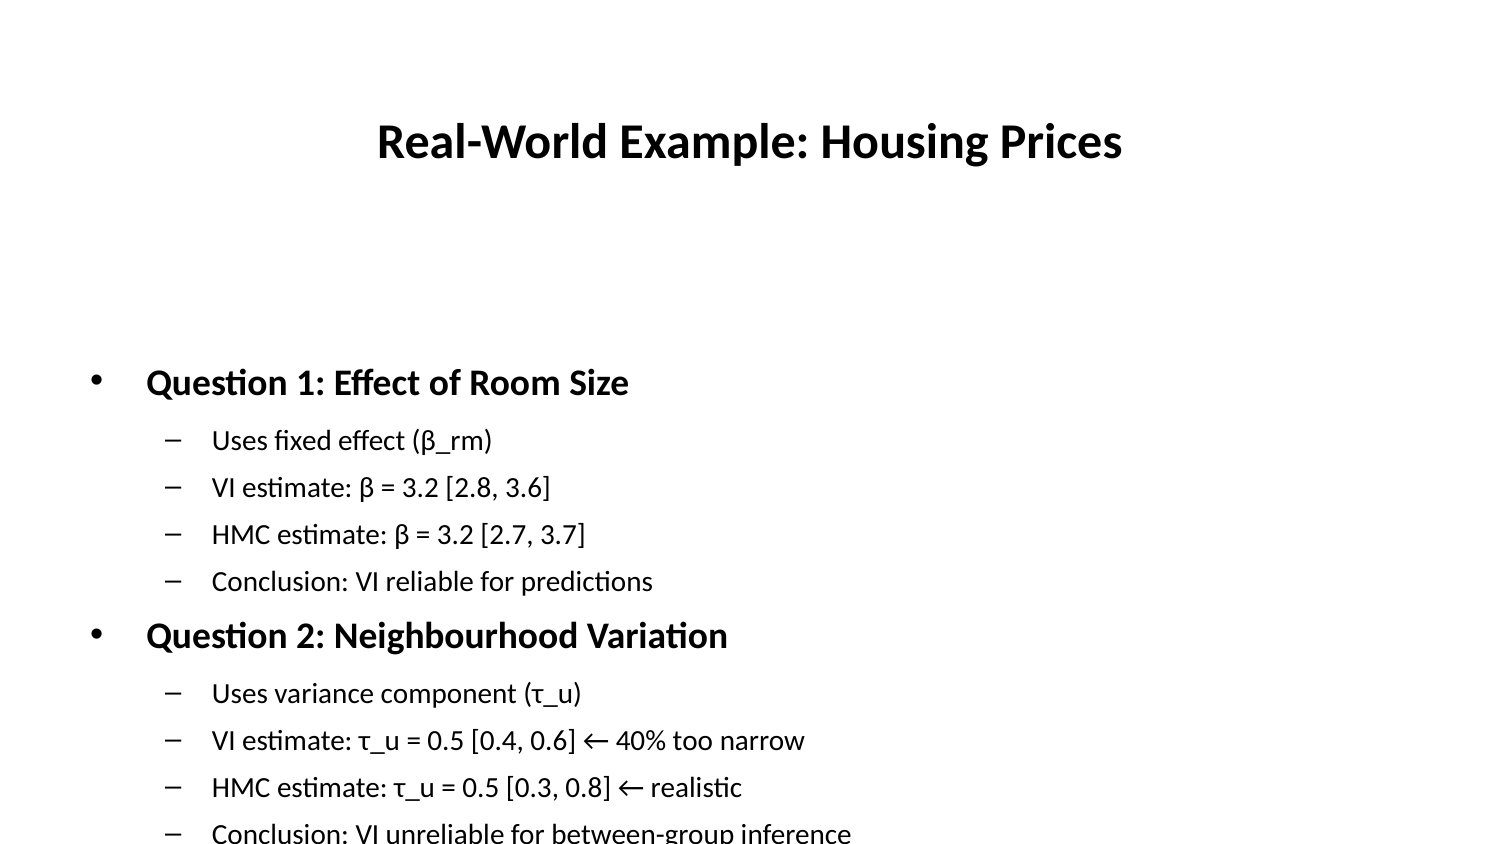

# Real-World Example: Housing Prices

Question 1: Effect of Room Size
Uses fixed effect (β_rm)
VI estimate: β = 3.2 [2.8, 3.6]
HMC estimate: β = 3.2 [2.7, 3.7]
Conclusion: VI reliable for predictions
Question 2: Neighbourhood Variation
Uses variance component (τ_u)
VI estimate: τ_u = 0.5 [0.4, 0.6] ← 40% too narrow
HMC estimate: τ_u = 0.5 [0.3, 0.8] ← realistic
Conclusion: VI unreliable for between-group inference
Key Insight
Same model, different reliability by parameter
Must match method to question being asked
Speed advantage only valuable if answer is trustworthy